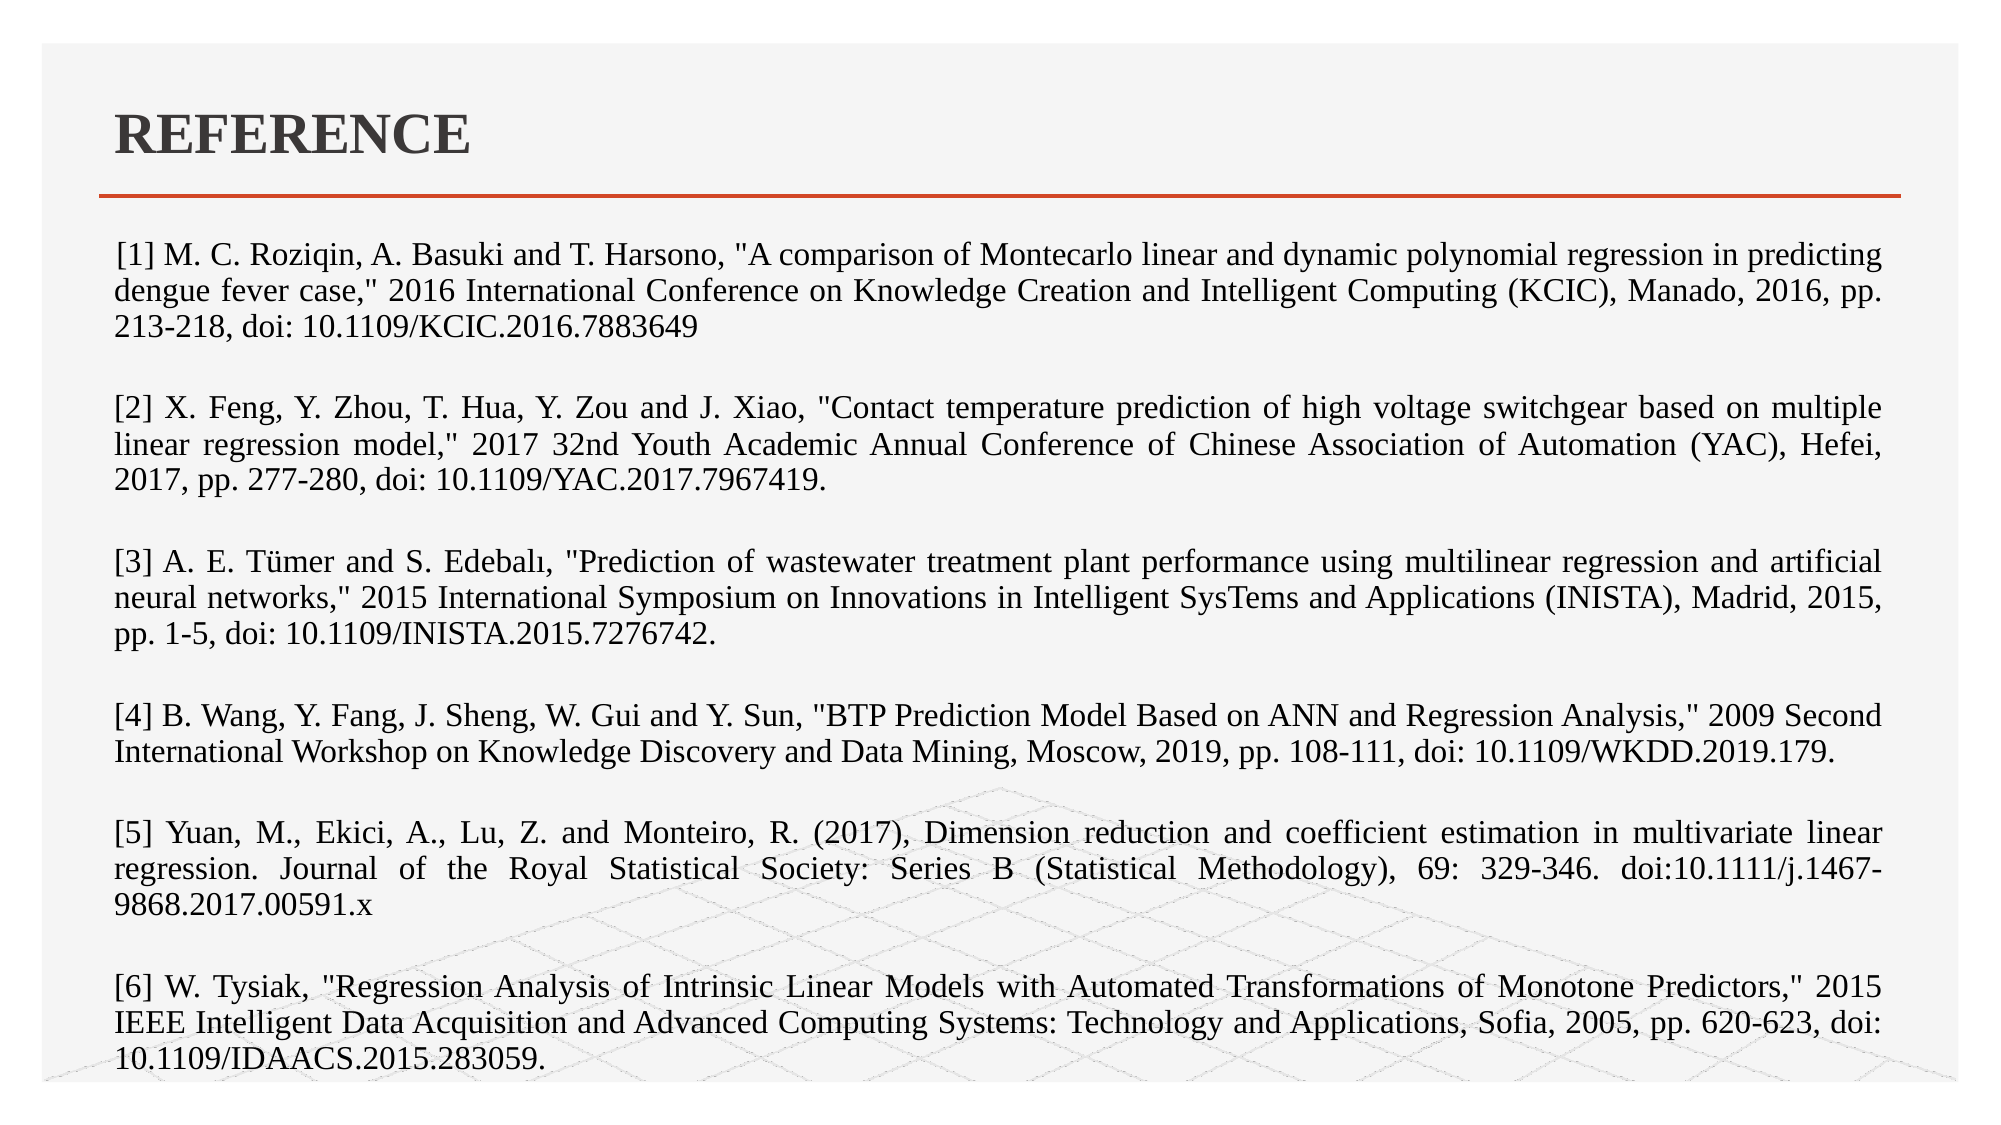

# REFERENCE
[1] M. C. Roziqin, A. Basuki and T. Harsono, "A comparison of Montecarlo linear and dynamic polynomial regression in predicting dengue fever case," 2016 International Conference on Knowledge Creation and Intelligent Computing (KCIC), Manado, 2016, pp. 213-218, doi: 10.1109/KCIC.2016.7883649
[2] X. Feng, Y. Zhou, T. Hua, Y. Zou and J. Xiao, "Contact temperature prediction of high voltage switchgear based on multiple linear regression model," 2017 32nd Youth Academic Annual Conference of Chinese Association of Automation (YAC), Hefei, 2017, pp. 277-280, doi: 10.1109/YAC.2017.7967419.
[3] A. E. Tümer and S. Edebalı, "Prediction of wastewater treatment plant performance using multilinear regression and artificial neural networks," 2015 International Symposium on Innovations in Intelligent SysTems and Applications (INISTA), Madrid, 2015, pp. 1-5, doi: 10.1109/INISTA.2015.7276742.
[4] B. Wang, Y. Fang, J. Sheng, W. Gui and Y. Sun, "BTP Prediction Model Based on ANN and Regression Analysis," 2009 Second International Workshop on Knowledge Discovery and Data Mining, Moscow, 2019, pp. 108-111, doi: 10.1109/WKDD.2019.179.
[5] Yuan, M., Ekici, A., Lu, Z. and Monteiro, R. (2017), Dimension reduction and coefficient estimation in multivariate linear regression. Journal of the Royal Statistical Society: Series B (Statistical Methodology), 69: 329-346. doi:10.1111/j.1467- 9868.2017.00591.x
[6] W. Tysiak, "Regression Analysis of Intrinsic Linear Models with Automated Transformations of Monotone Predictors," 2015 IEEE Intelligent Data Acquisition and Advanced Computing Systems: Technology and Applications, Sofia, 2005, pp. 620-623, doi: 10.1109/IDAACS.2015.283059.